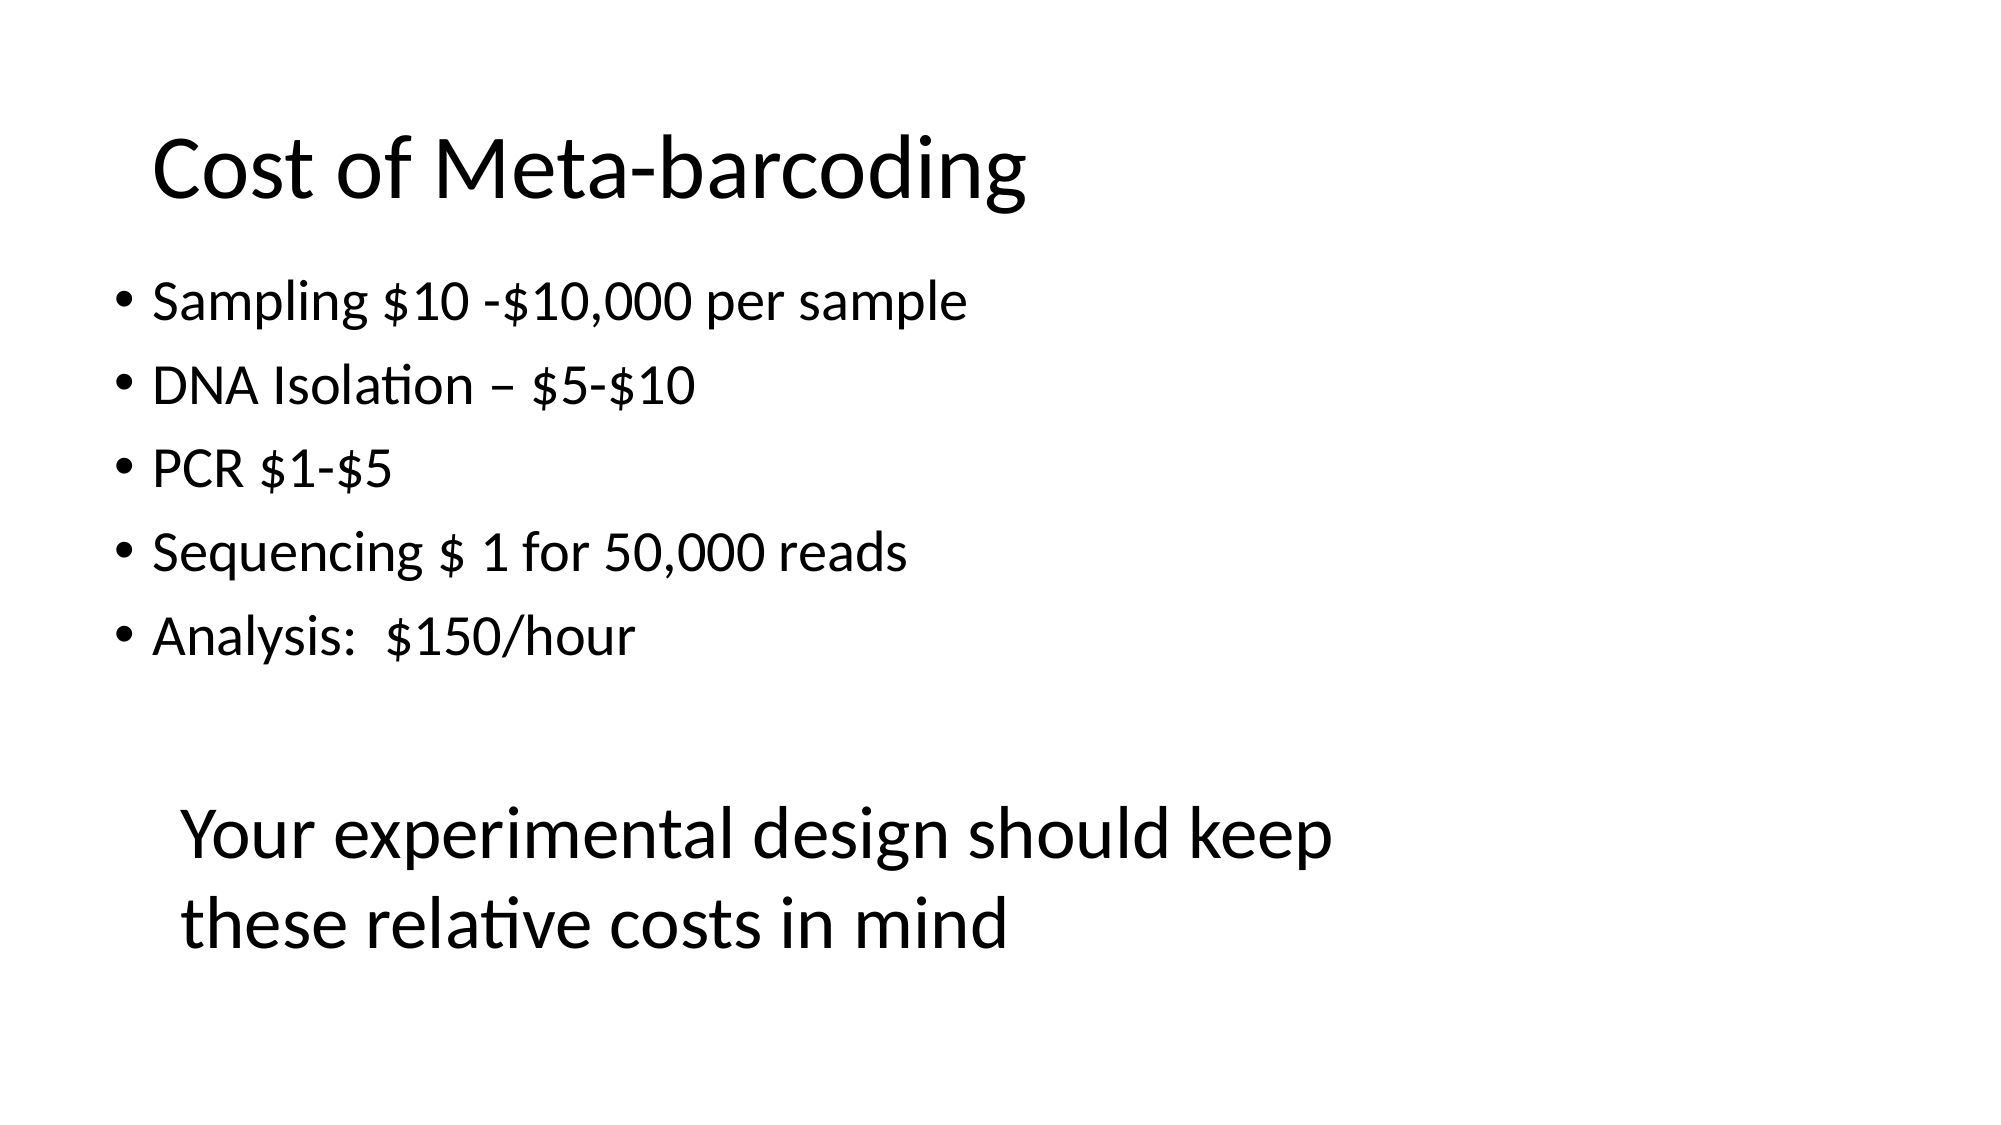

# Cost of Meta-barcoding
Sampling $10 -$10,000 per sample
DNA Isolation – $5-$10
PCR $1-$5
Sequencing $ 1 for 50,000 reads
Analysis:  $150/hour

Your experimental design should keep
these relative costs in mind